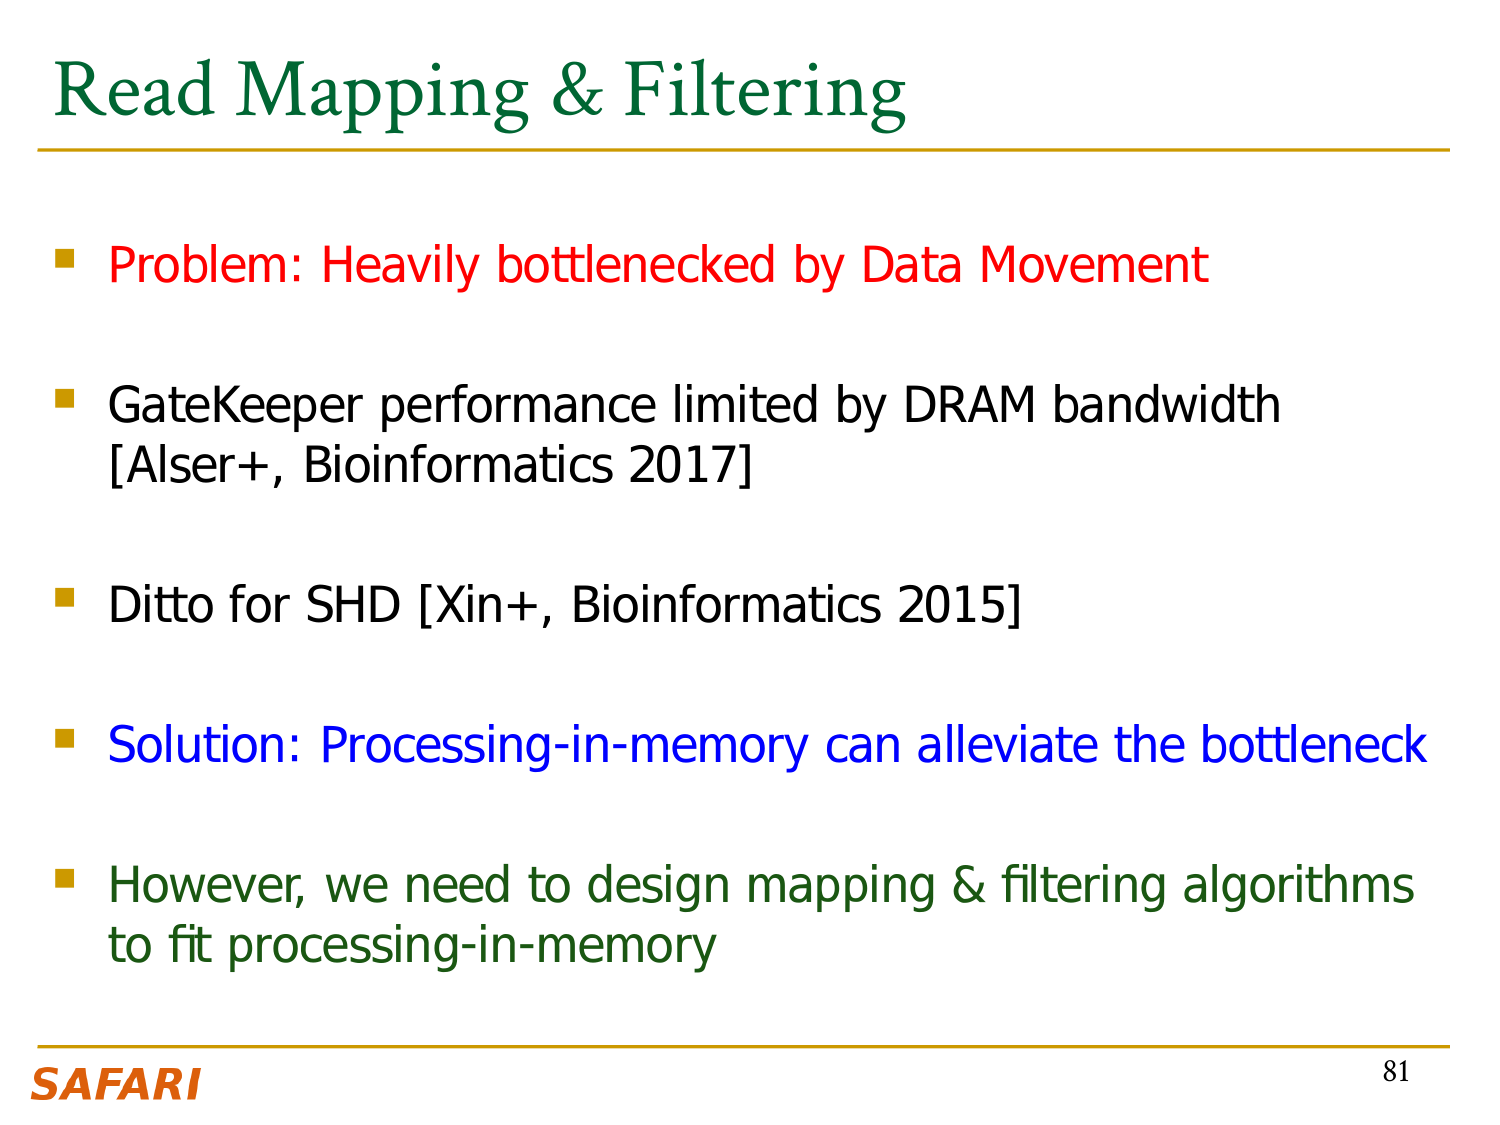

# Read Mapping & Filtering
Problem: Heavily bottlenecked by Data Movement

GateKeeper performance limited by DRAM bandwidth [Alser+, Bioinformatics 2017]

Ditto for SHD [Xin+, Bioinformatics 2015]

Solution: Processing-in-memory can alleviate the bottleneck

However, we need to design mapping & filtering algorithms to fit processing-in-memory
81